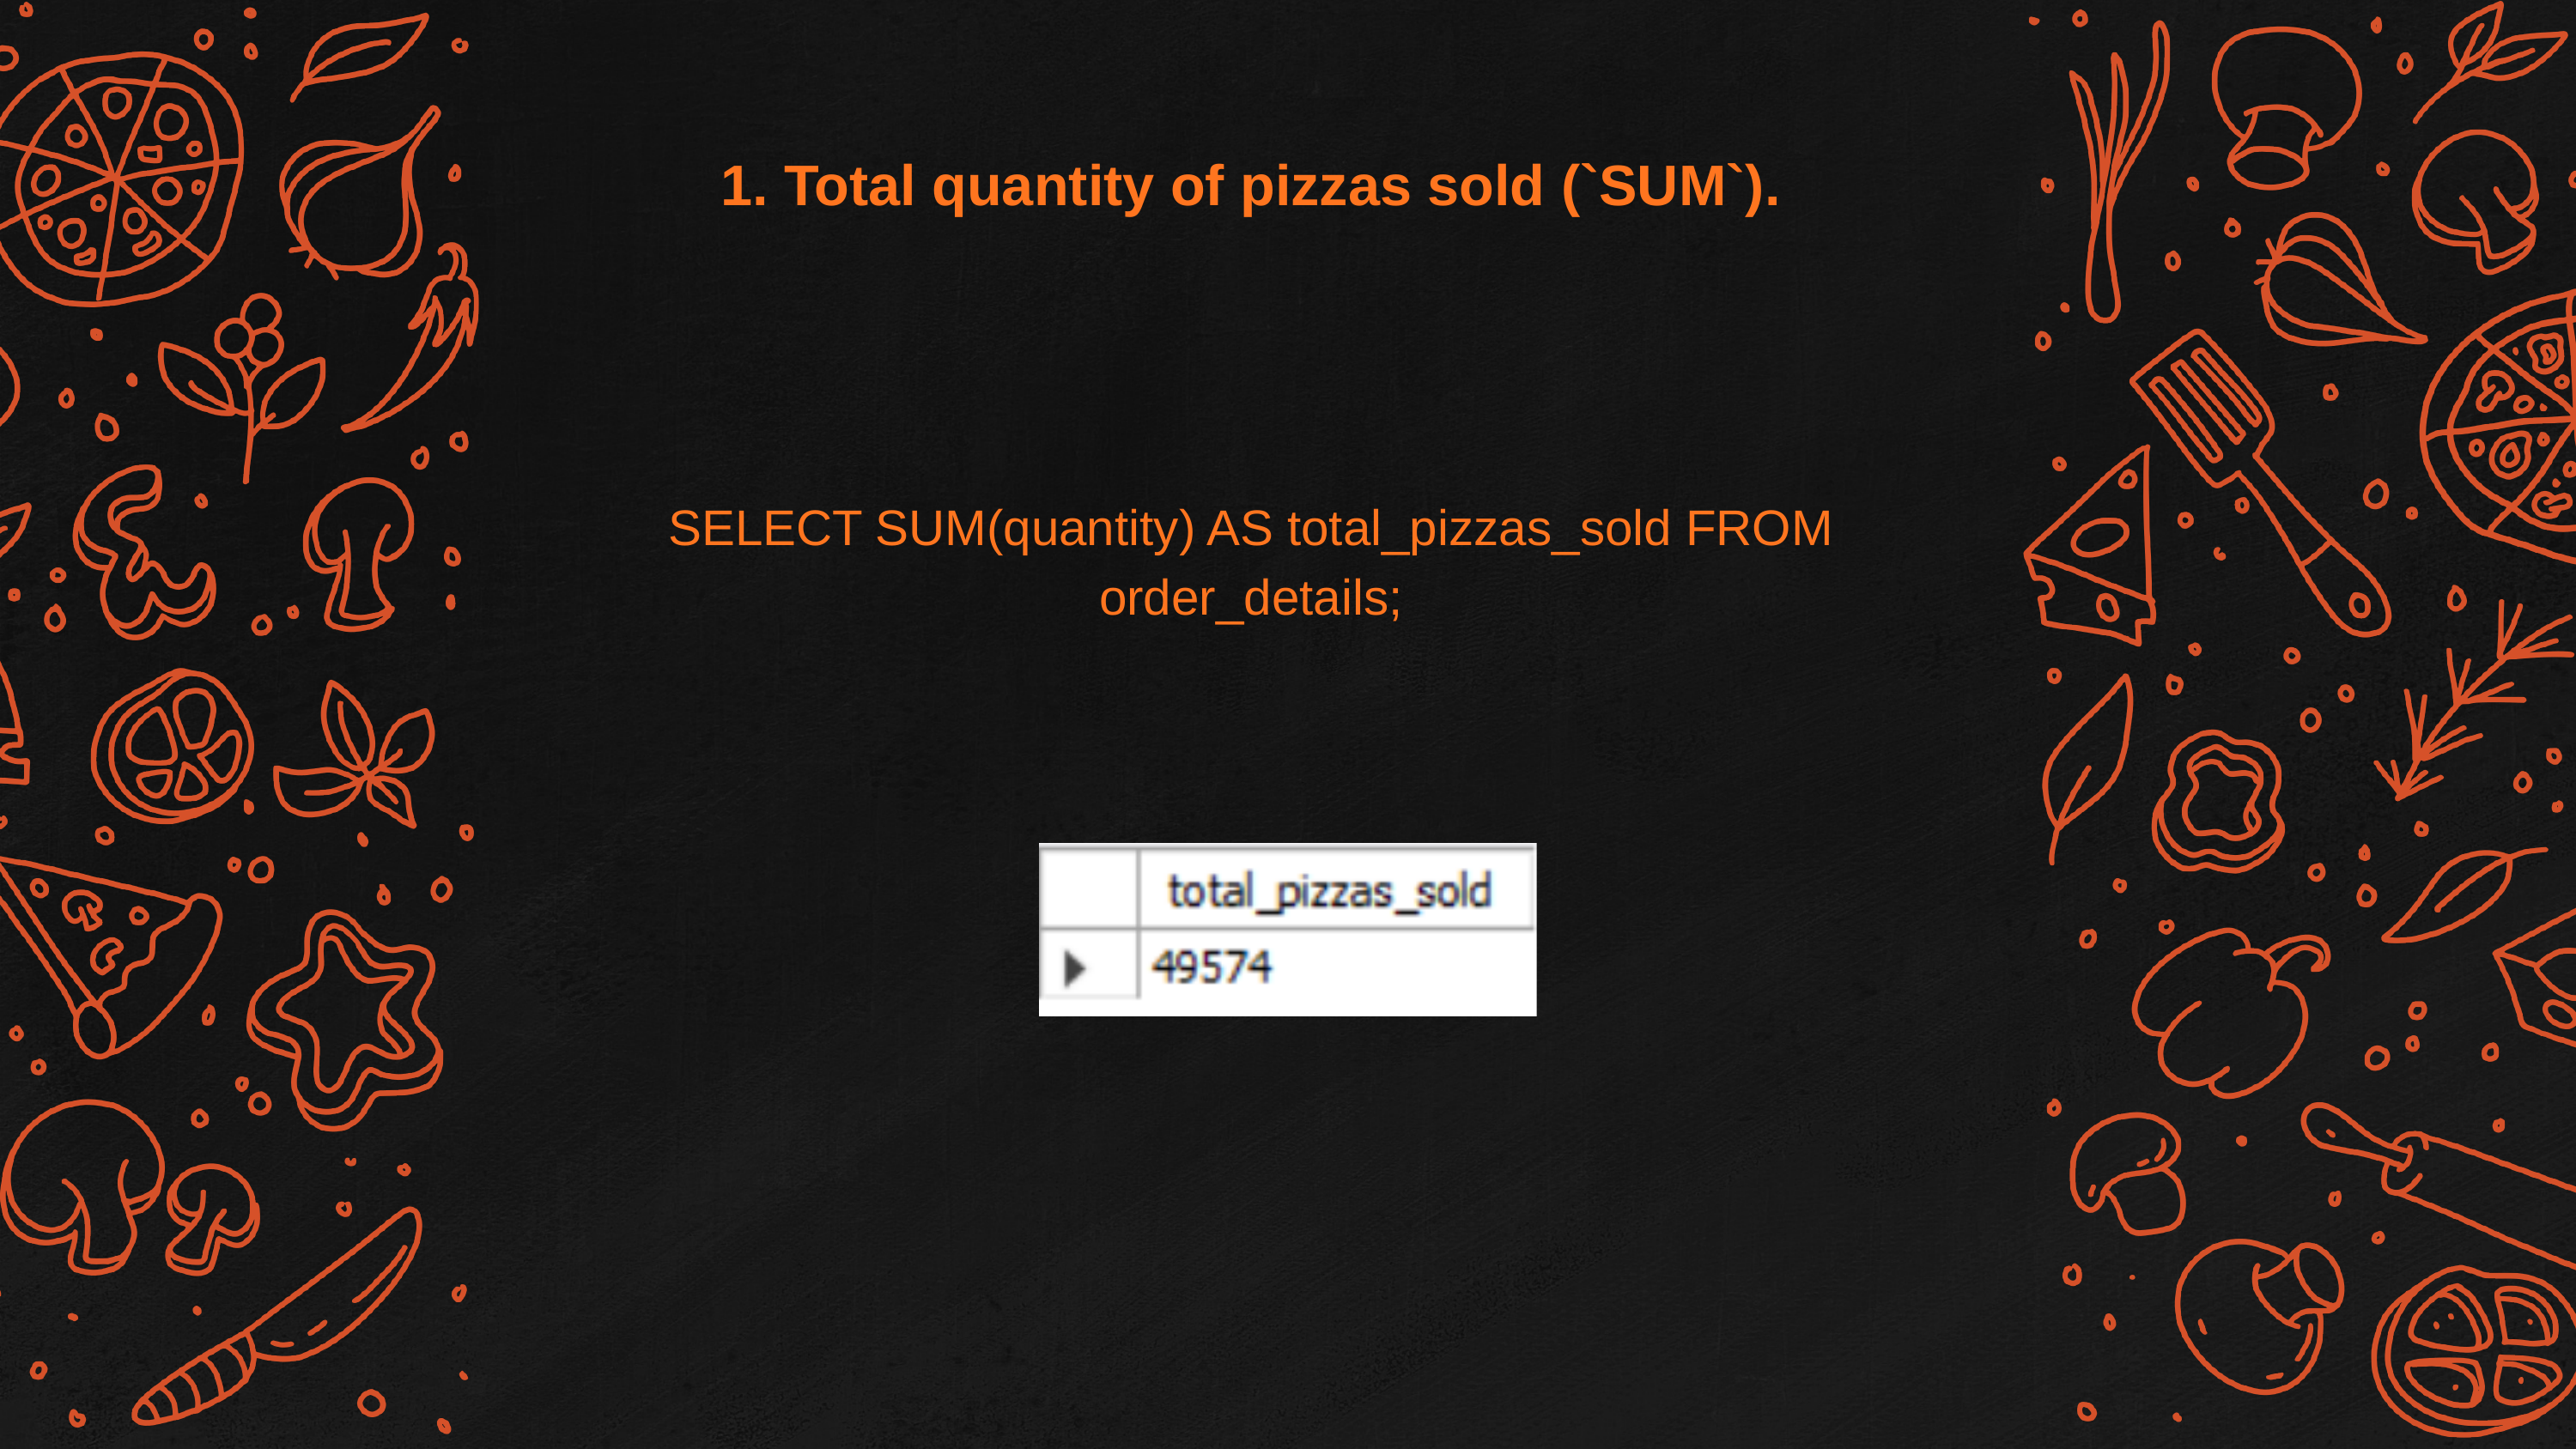

1. Total quantity of pizzas sold (`SUM`).
SELECT SUM(quantity) AS total_pizzas_sold FROM order_details;